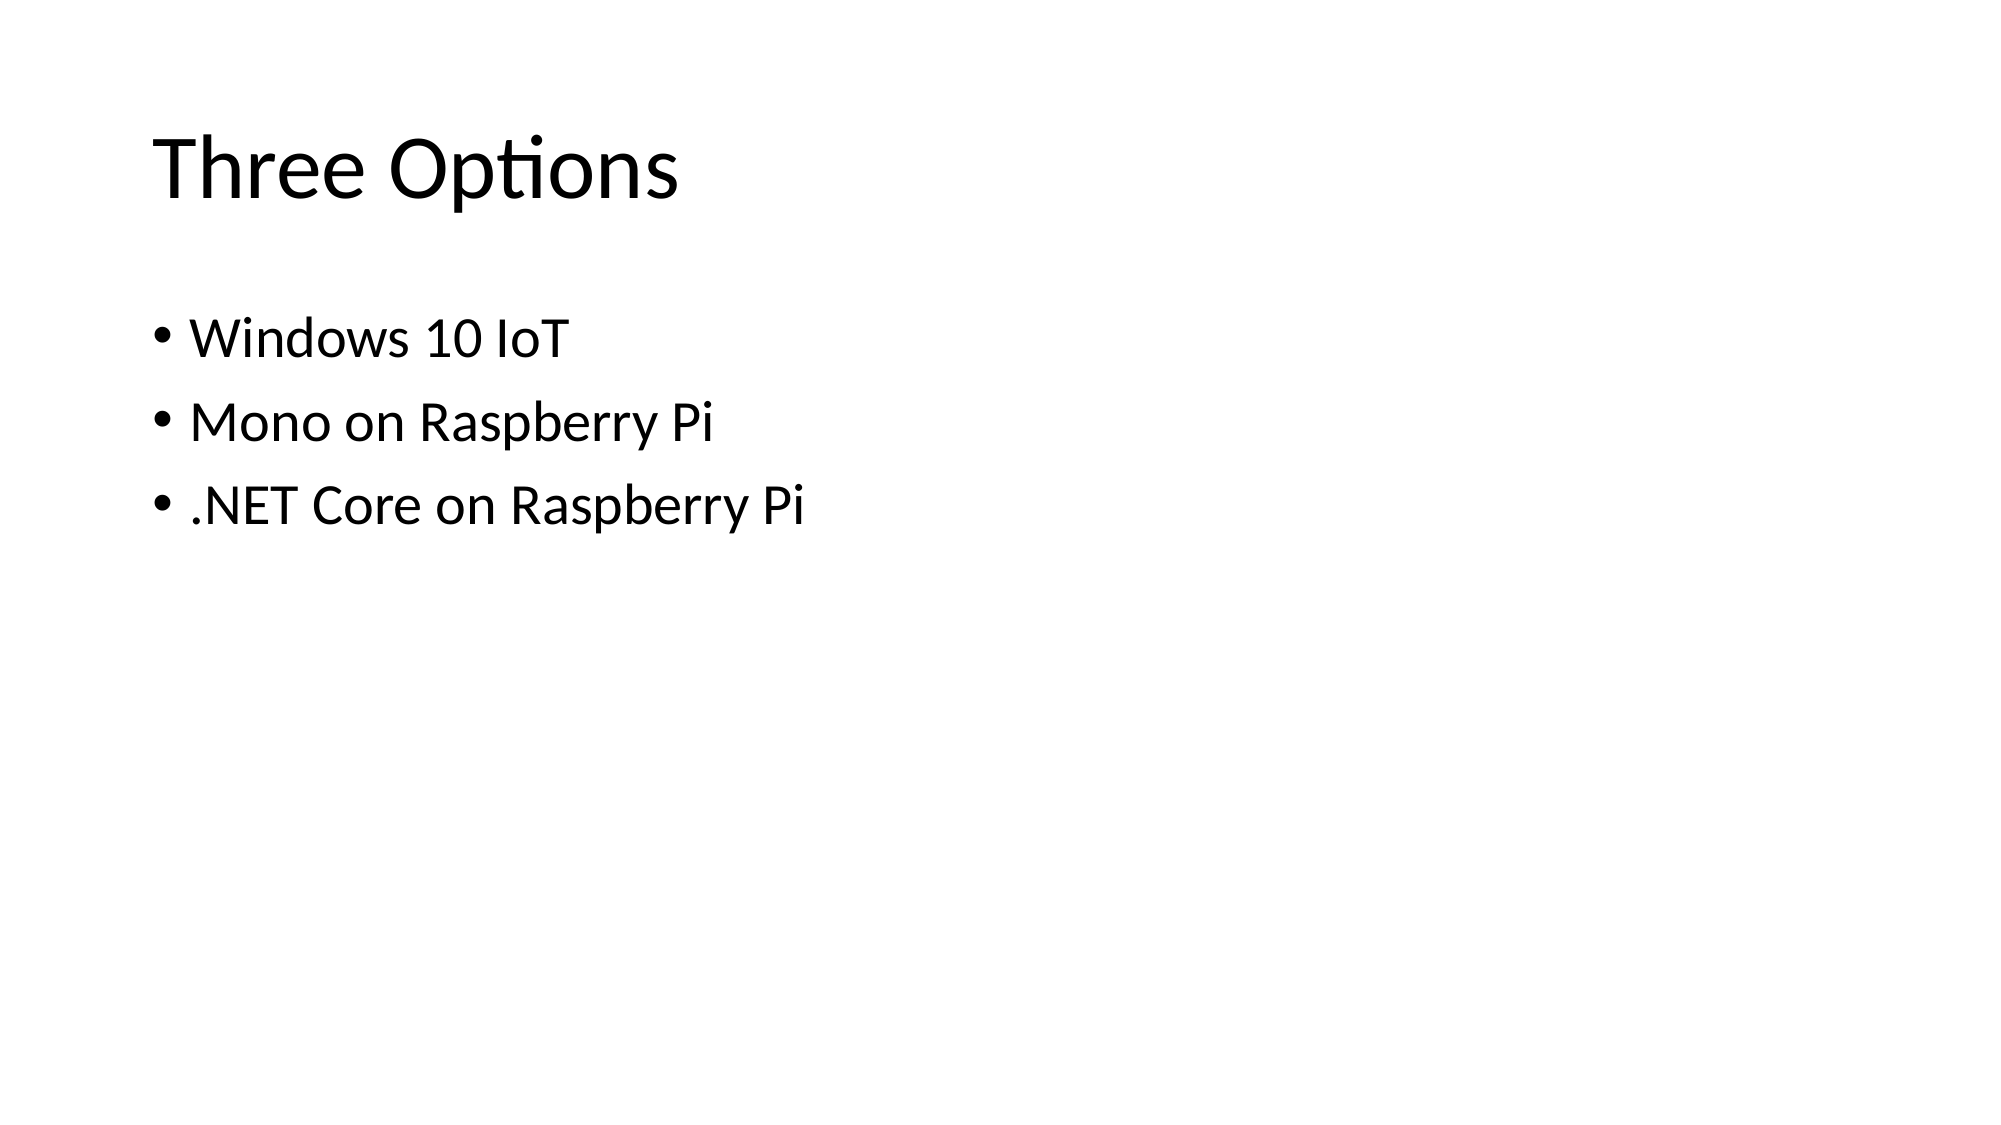

# Three Options
Windows 10 IoT
Mono on Raspberry Pi
.NET Core on Raspberry Pi